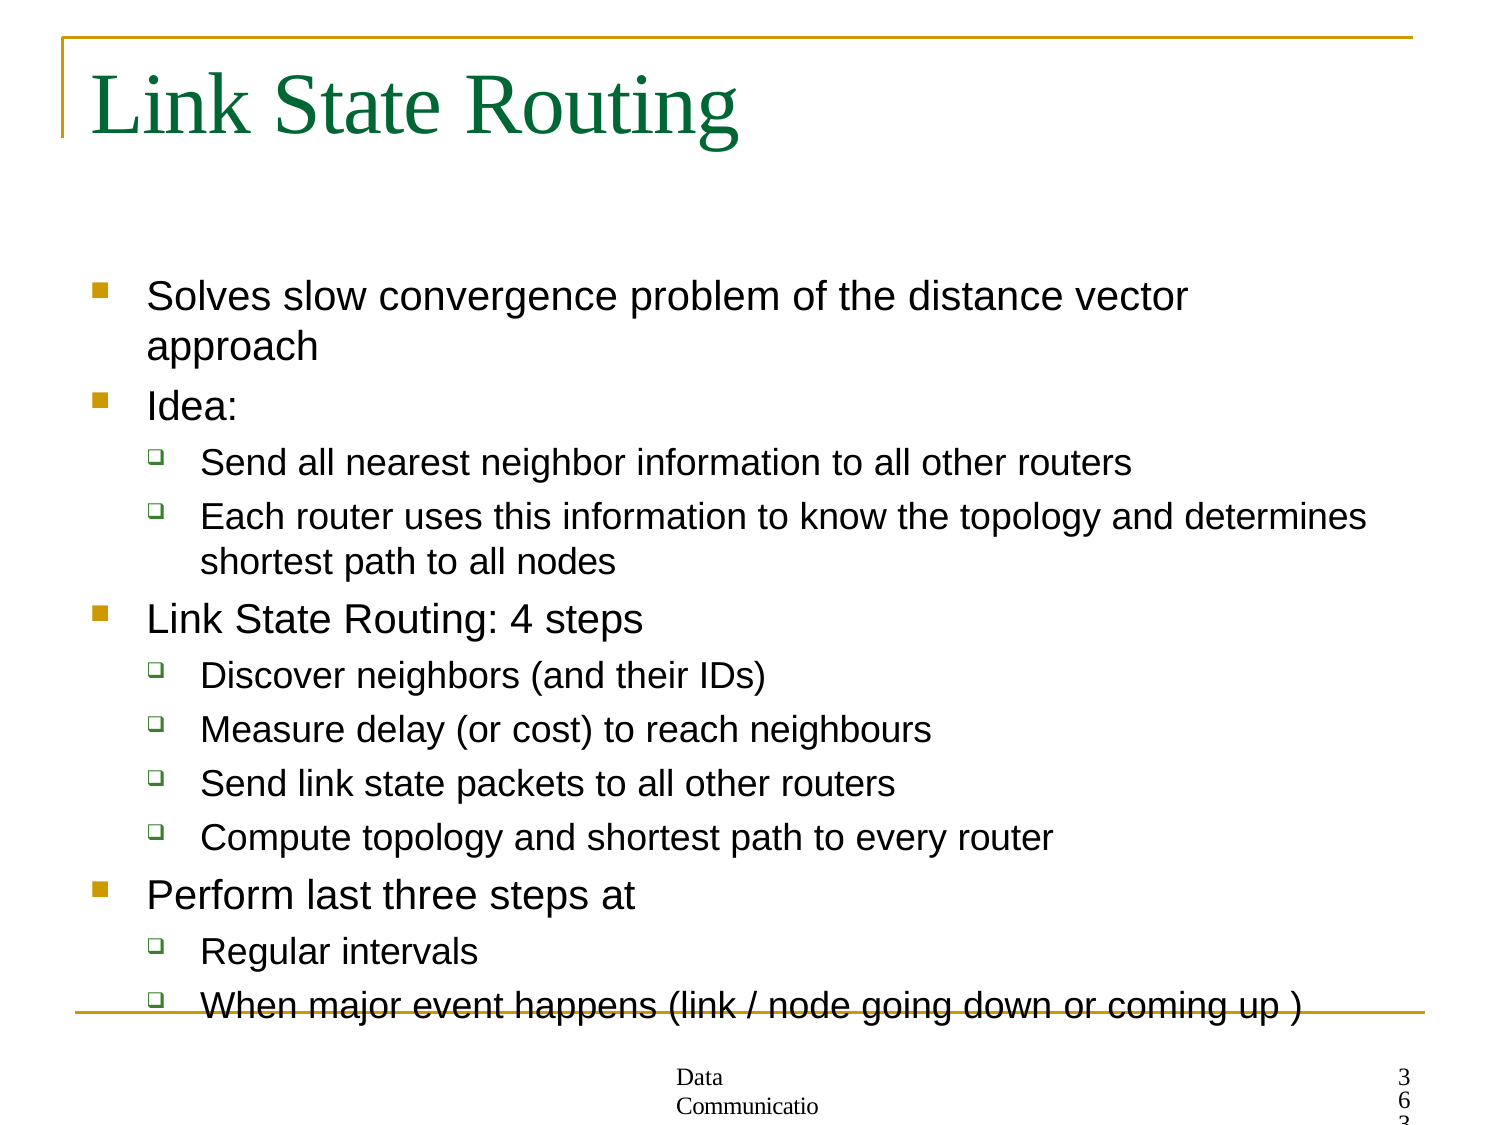

# Link State Routing
Solves slow convergence problem of the distance vector approach
Idea:
Send all nearest neighbor information to all other routers
Each router uses this information to know the topology and determines shortest path to all nodes
Link State Routing: 4 steps
Discover neighbors (and their IDs)
Measure delay (or cost) to reach neighbours
Send link state packets to all other routers
Compute topology and shortest path to every router
Perform last three steps at
Regular intervals
When major event happens (link / node going down or coming up )
363
Data Communication Networks